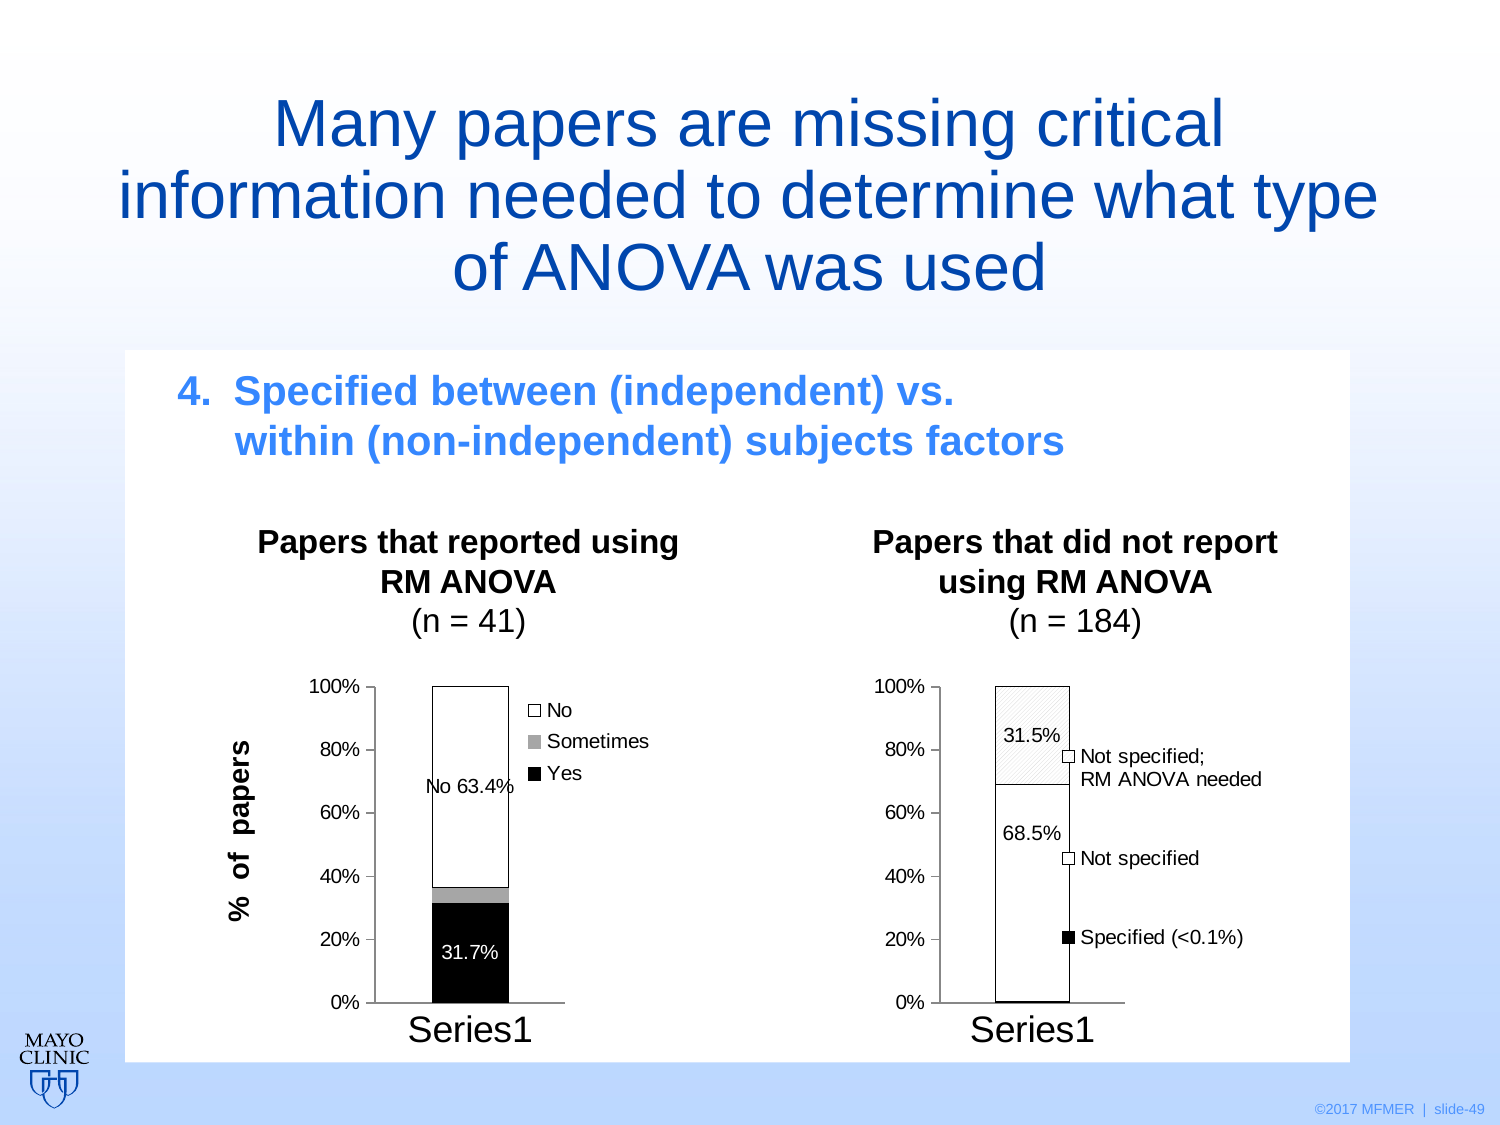

# Many papers are missing critical information needed to determine what type of ANOVA was used

Specified between (independent) vs.
     within (non-independent) subjects factors
Papers that reported using
RM ANOVA
(n = 41)
Papers that did not report
using RM ANOVA
(n = 184)

### Chart

| Category | Yes | Sometimes | No |
|---|---|---|---|
|  | 13.0 | 2.0 | 26.0 |

### Chart

| Category | Specified (<0.1%) | Not specified | Not specified;              RM ANOVA needed |
|---|---|---|---|
|  | 1.0 | 128.0 | 58.0 |
%  of  papers
68.5%